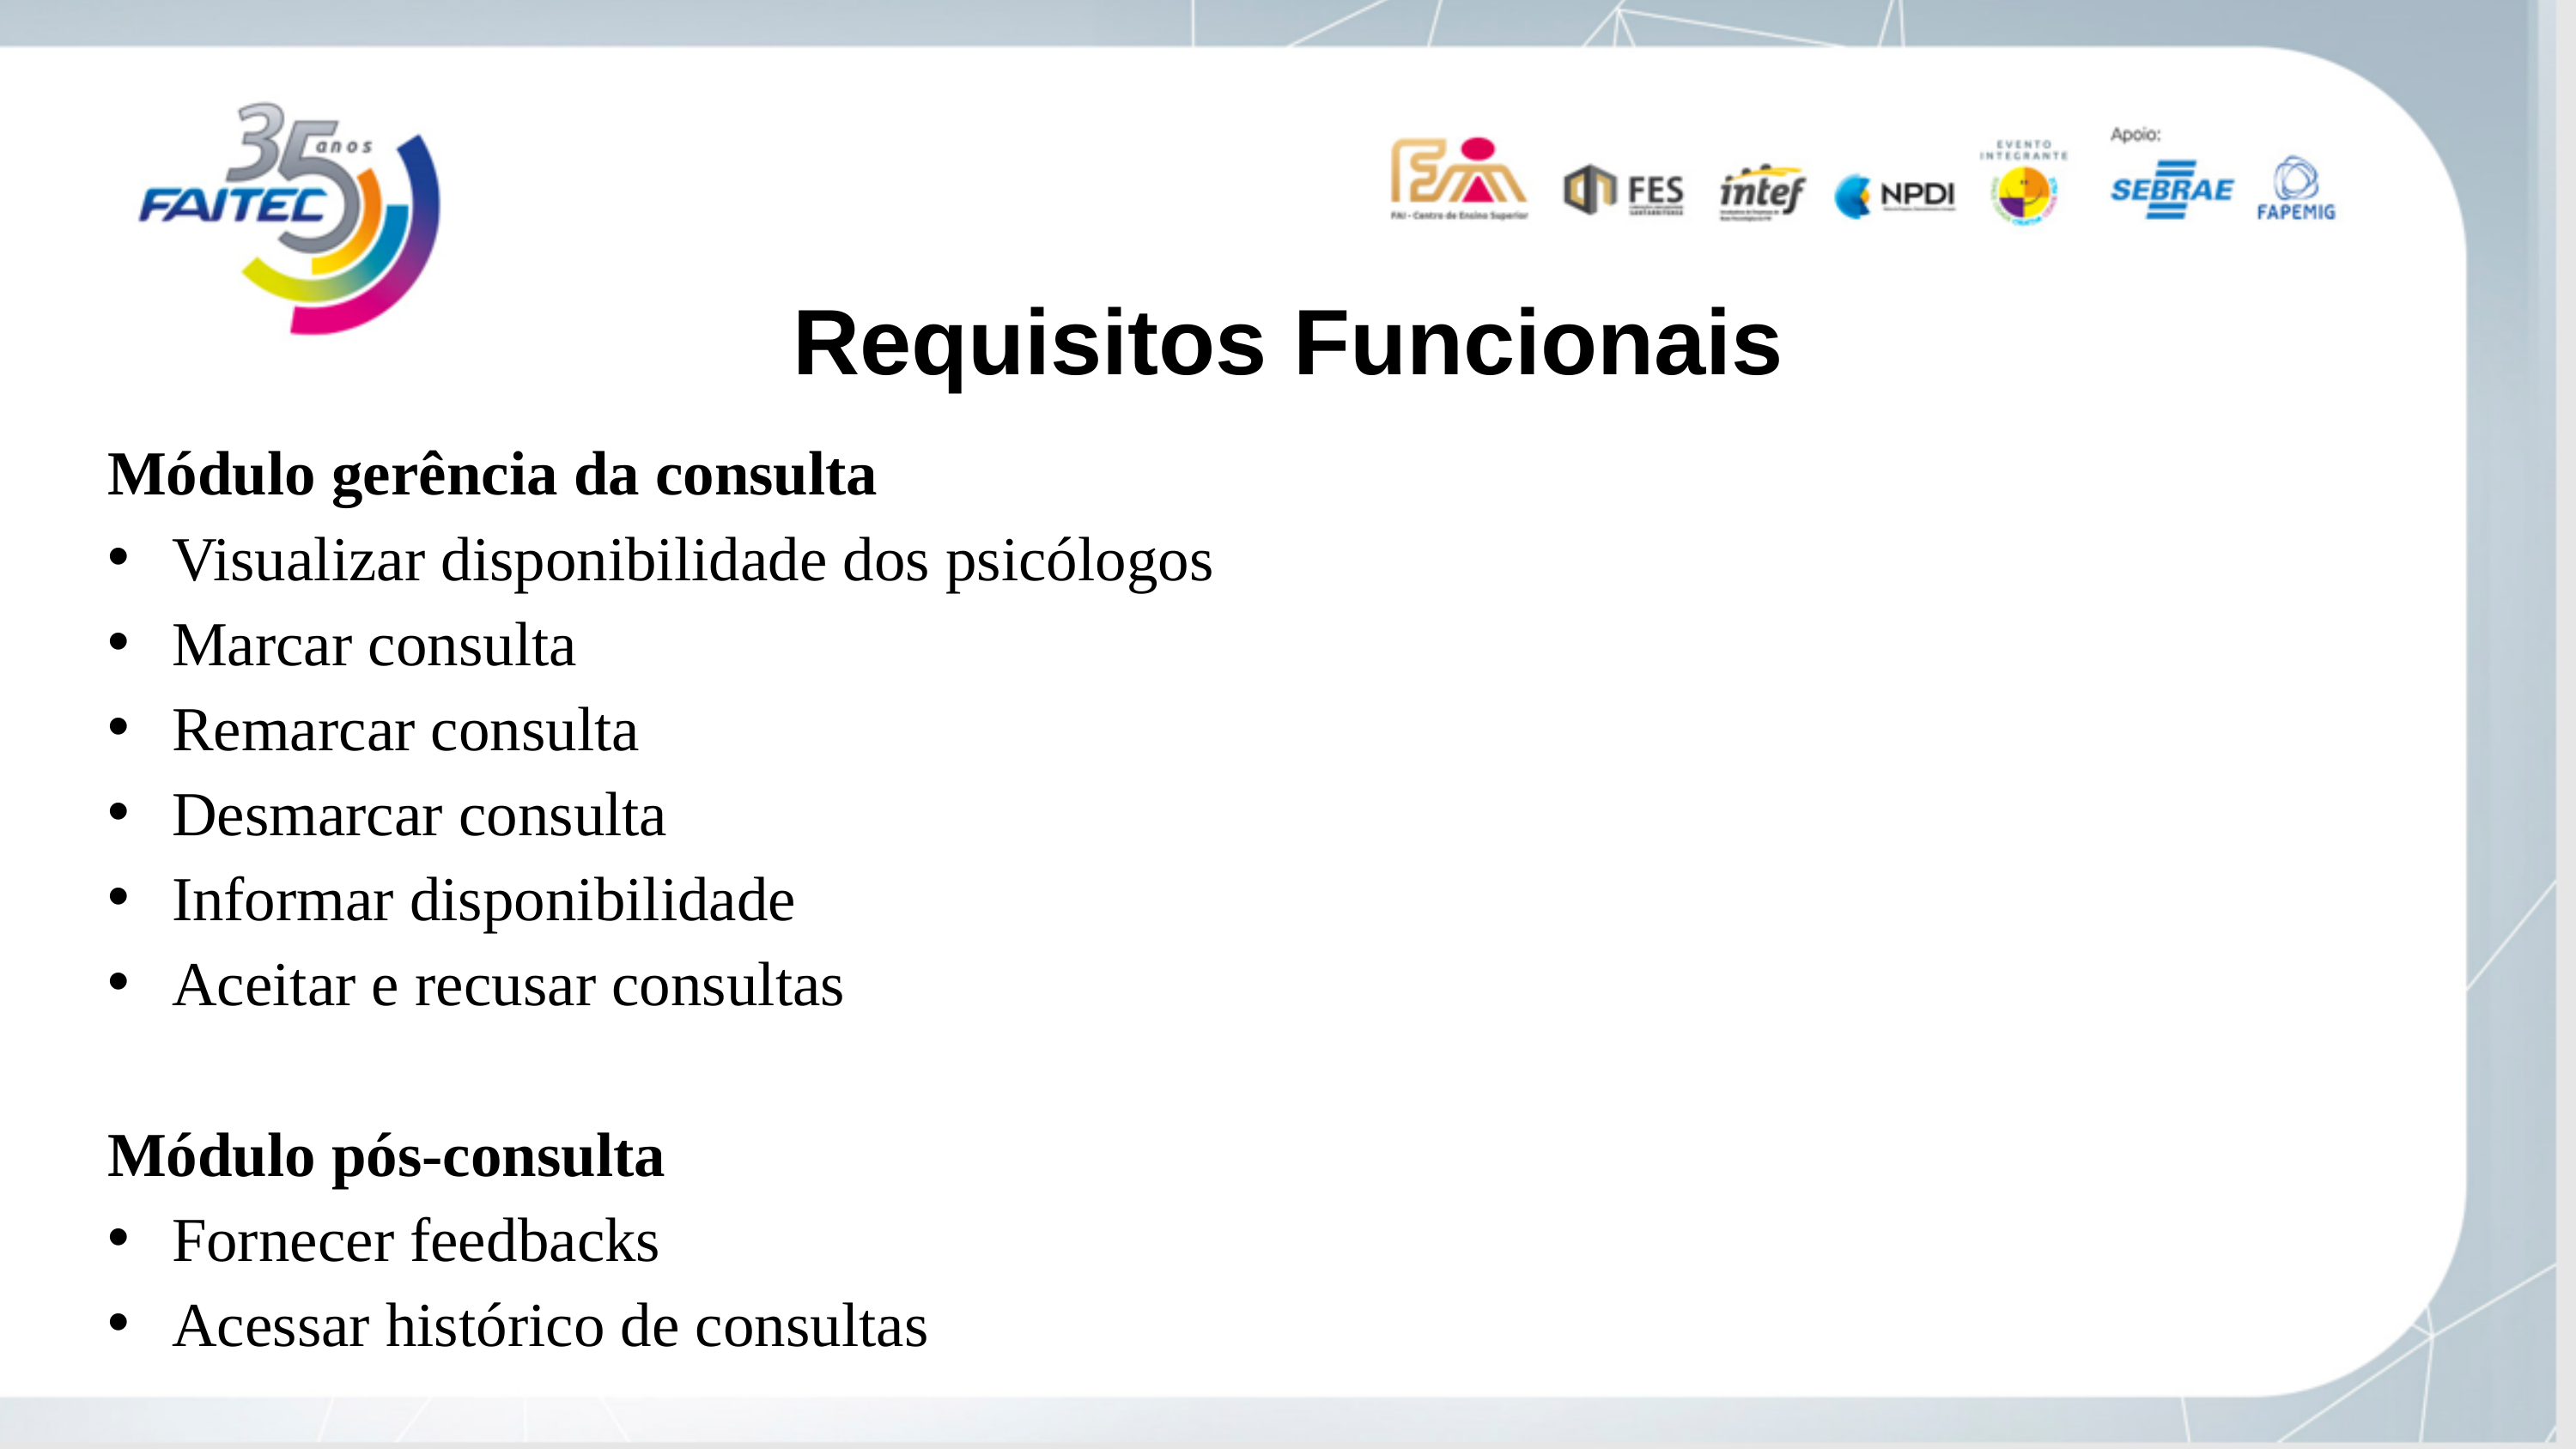

Requisitos Funcionais
Módulo gerência da consulta
Visualizar disponibilidade dos psicólogos
Marcar consulta
Remarcar consulta
Desmarcar consulta
Informar disponibilidade
Aceitar e recusar consultas

Módulo pós-consulta
Fornecer feedbacks
Acessar histórico de consultas